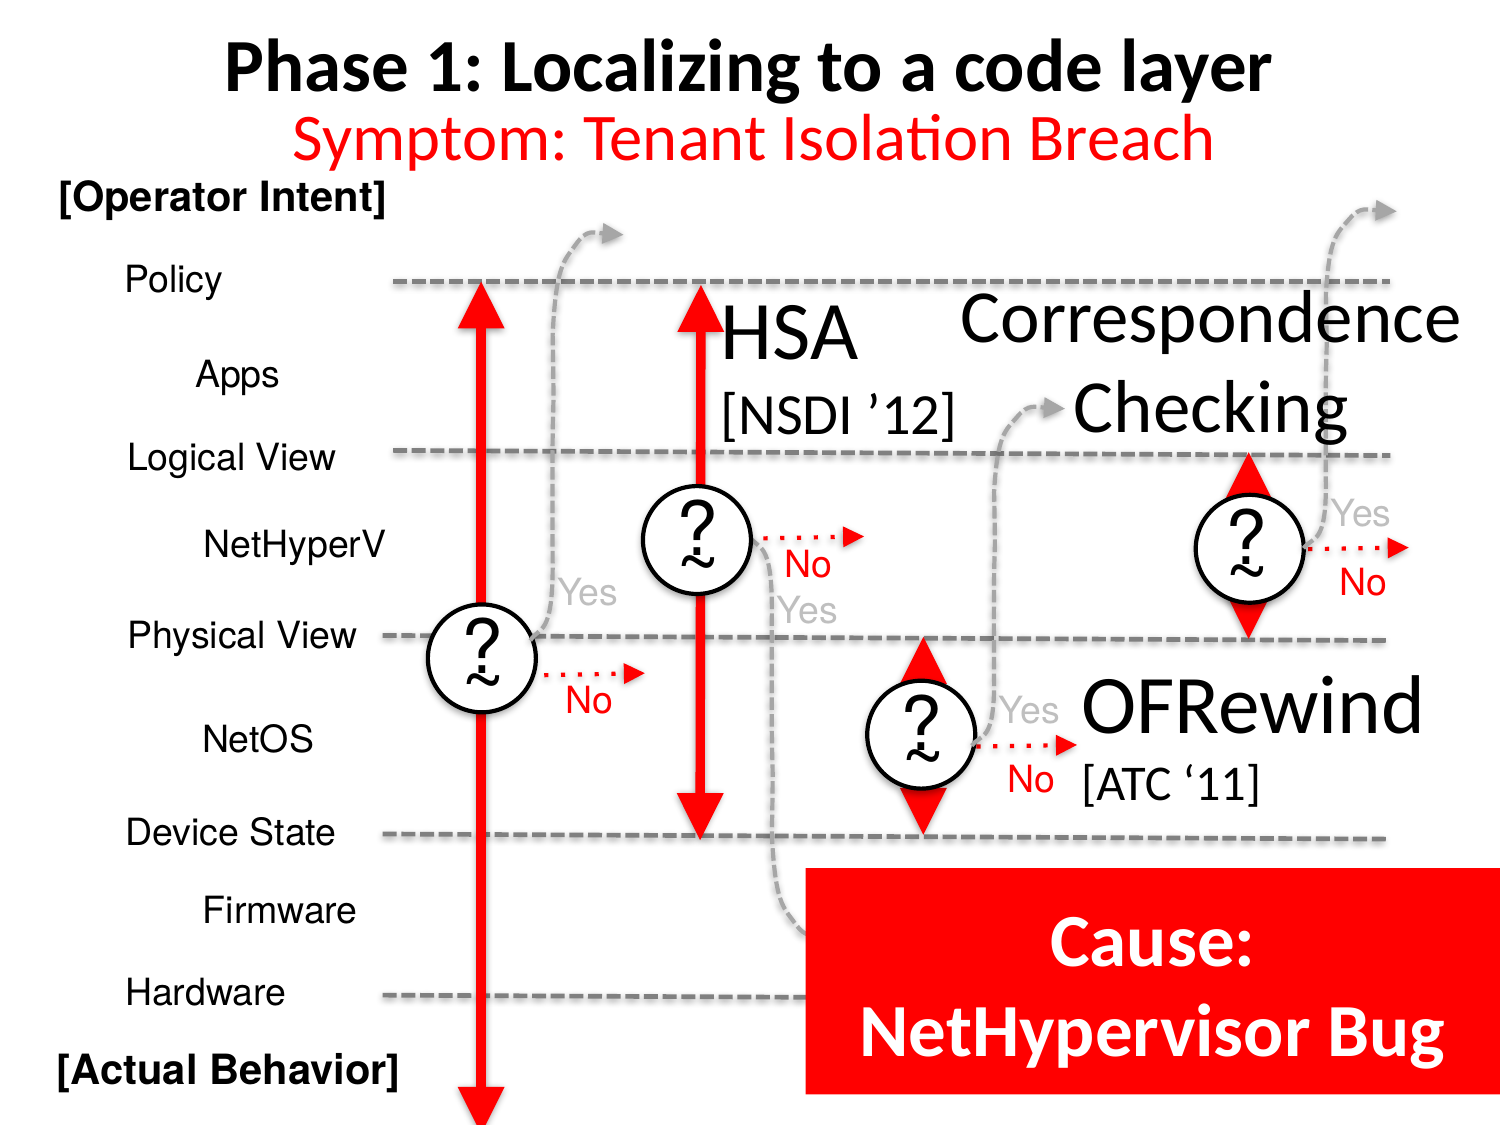

# Phase 1: Localizing to a code layer
Symptom: Tenant Isolation Breach
[Operator Intent]

Yes
No
?

~

Yes
No
Policy
Correspondence Checking
HSA
[NSDI ’12]
?

~
No

Yes
Apps

Yes
No
?

~
Logical View
NetHyperV
?

~
Physical View
OFRewind
[ATC ‘11]
NetOS
Device State
Cause: NetHypervisor Bug
Firmware
Hardware
[Actual Behavior]